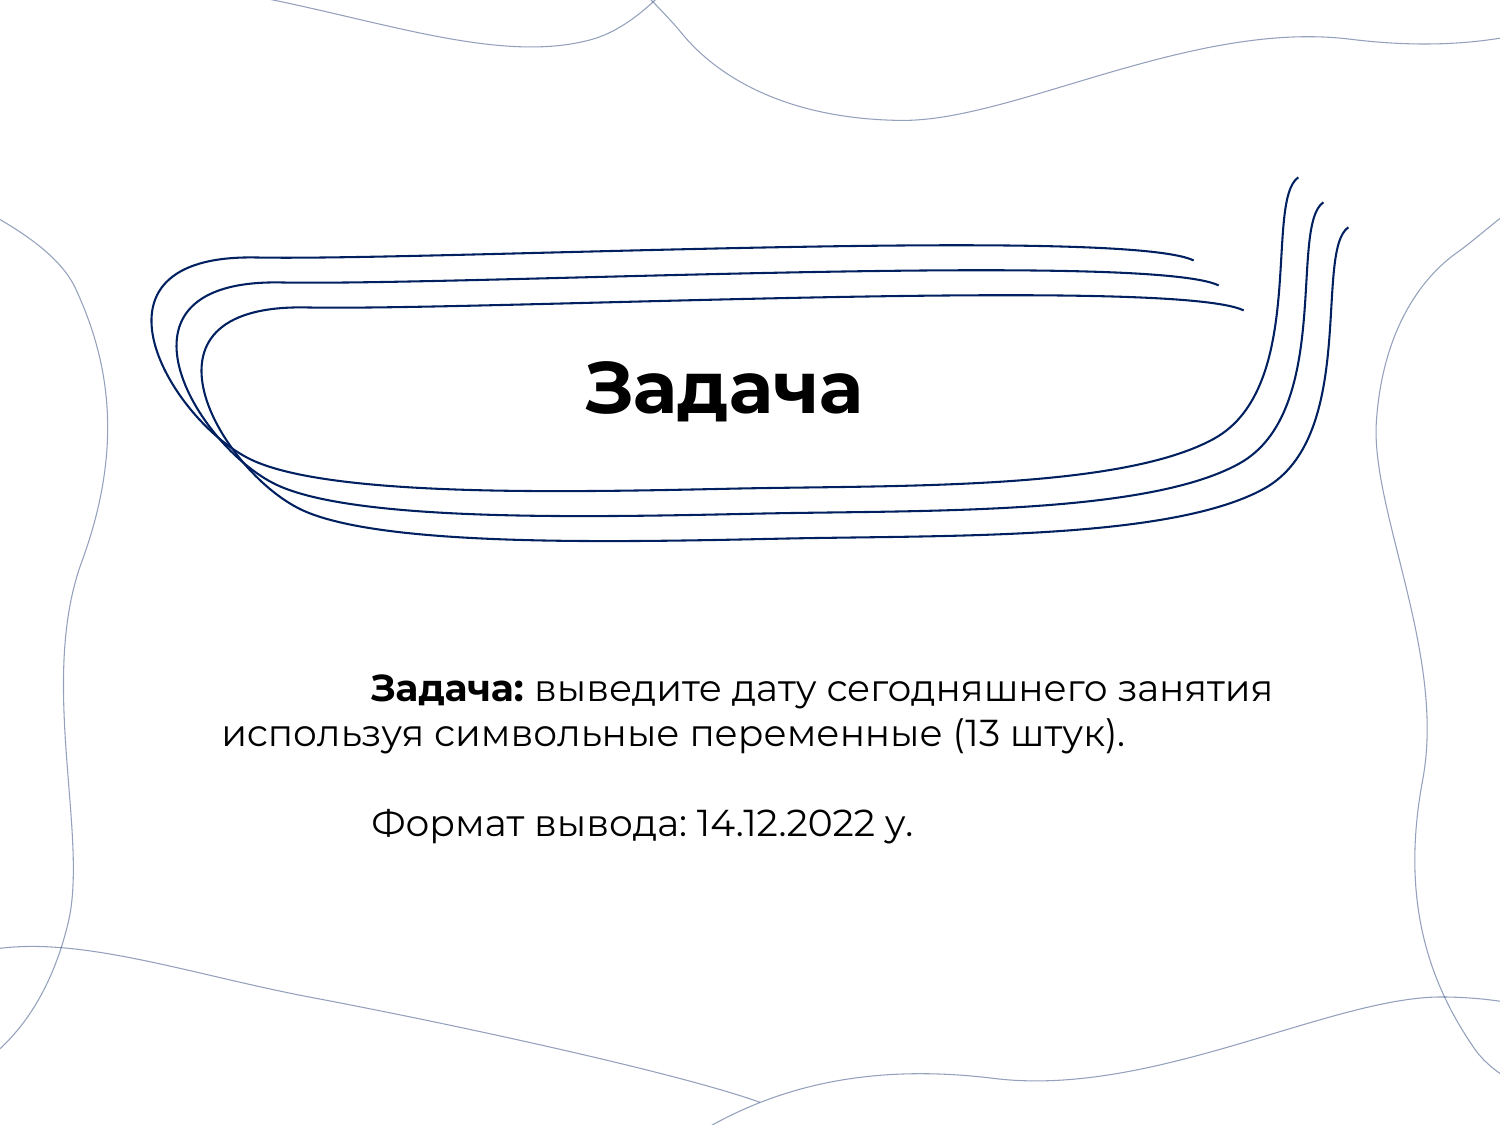

# Задача

	Задача: выведите дату сегодняшнего занятия используя символьные переменные (13 штук).

	Формат вывода: 14.12.2022 y.